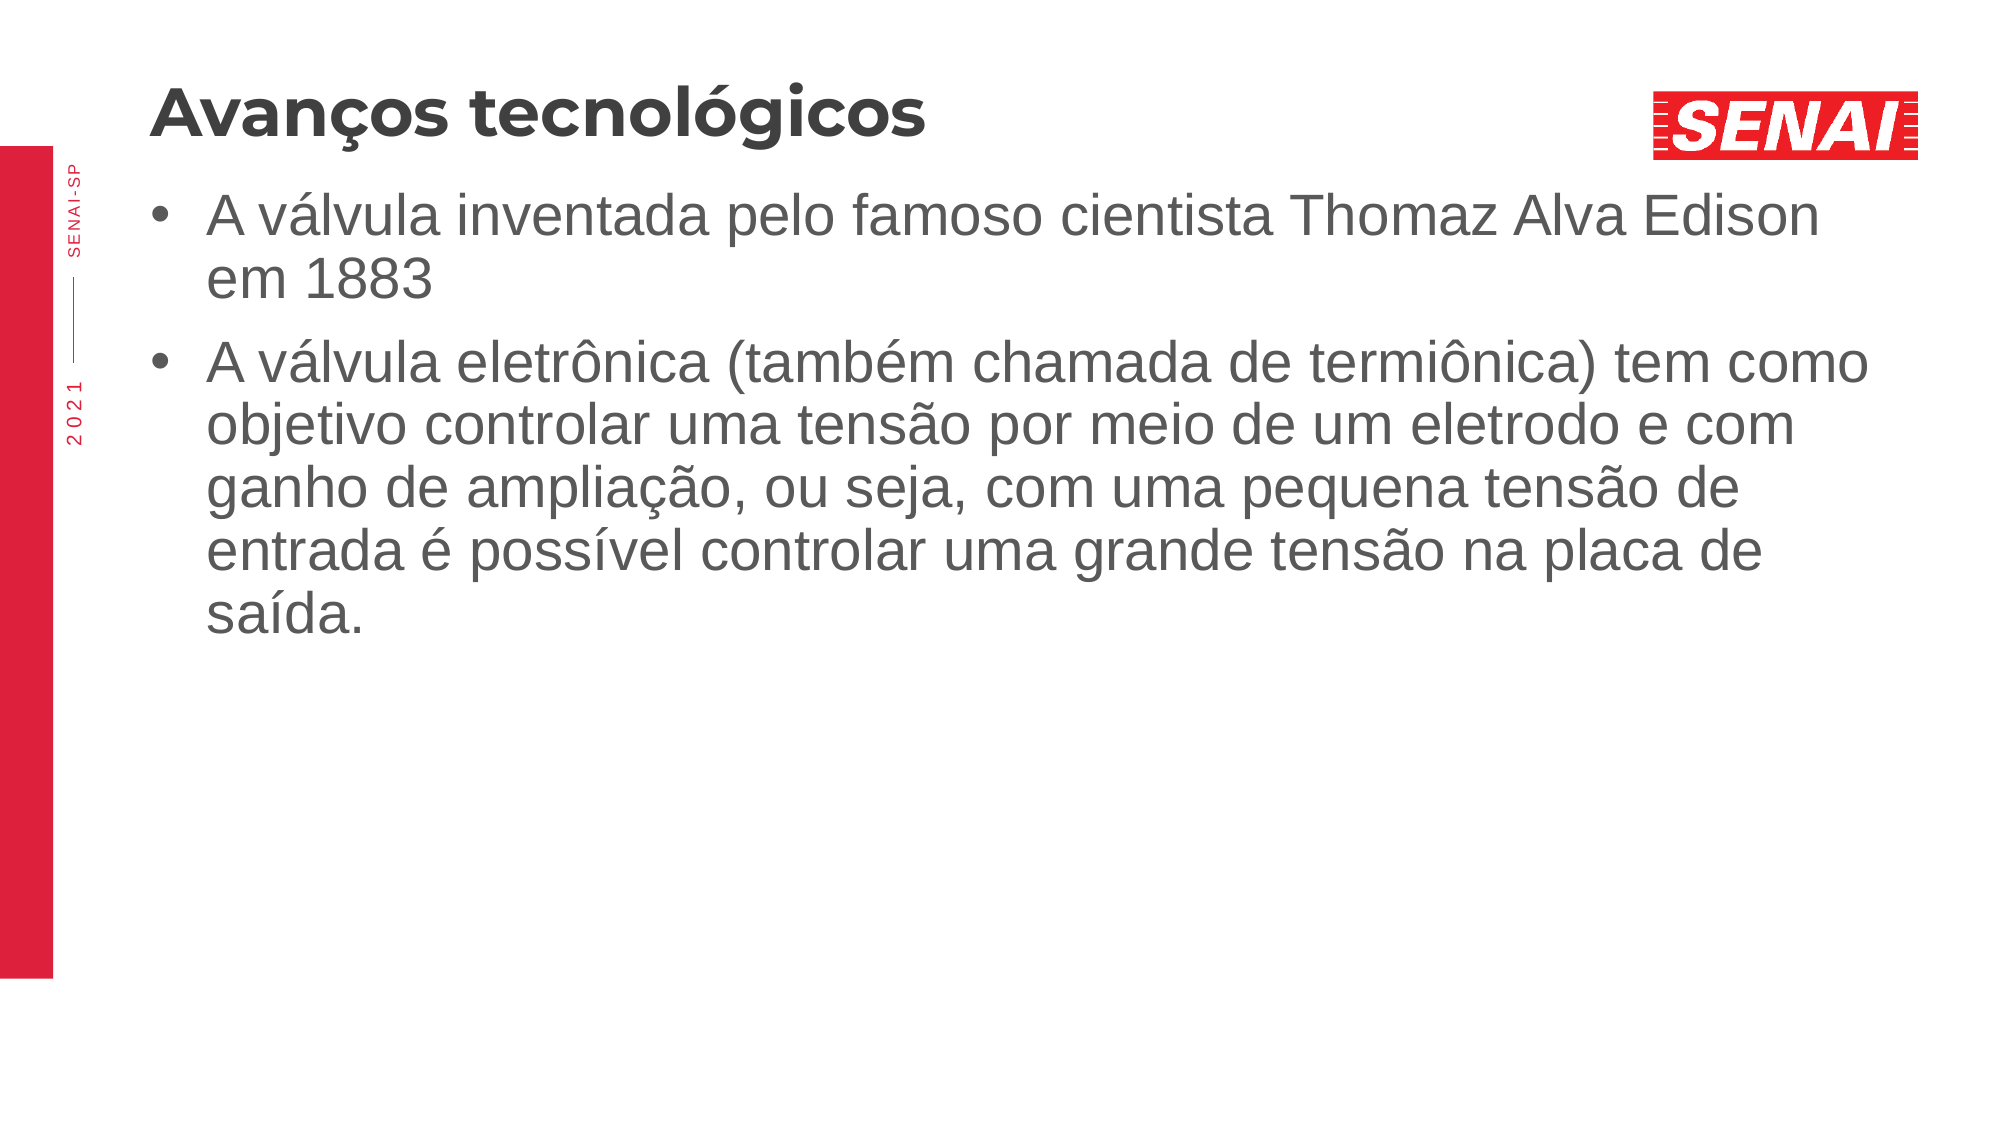

# Avanços tecnológicos
A válvula inventada pelo famoso cientista Thomaz Alva Edison em 1883
A válvula eletrônica (também chamada de termiônica) tem como objetivo controlar uma tensão por meio de um eletrodo e com ganho de ampliação, ou seja, com uma pequena tensão de entrada é possível controlar uma grande tensão na placa de saída.